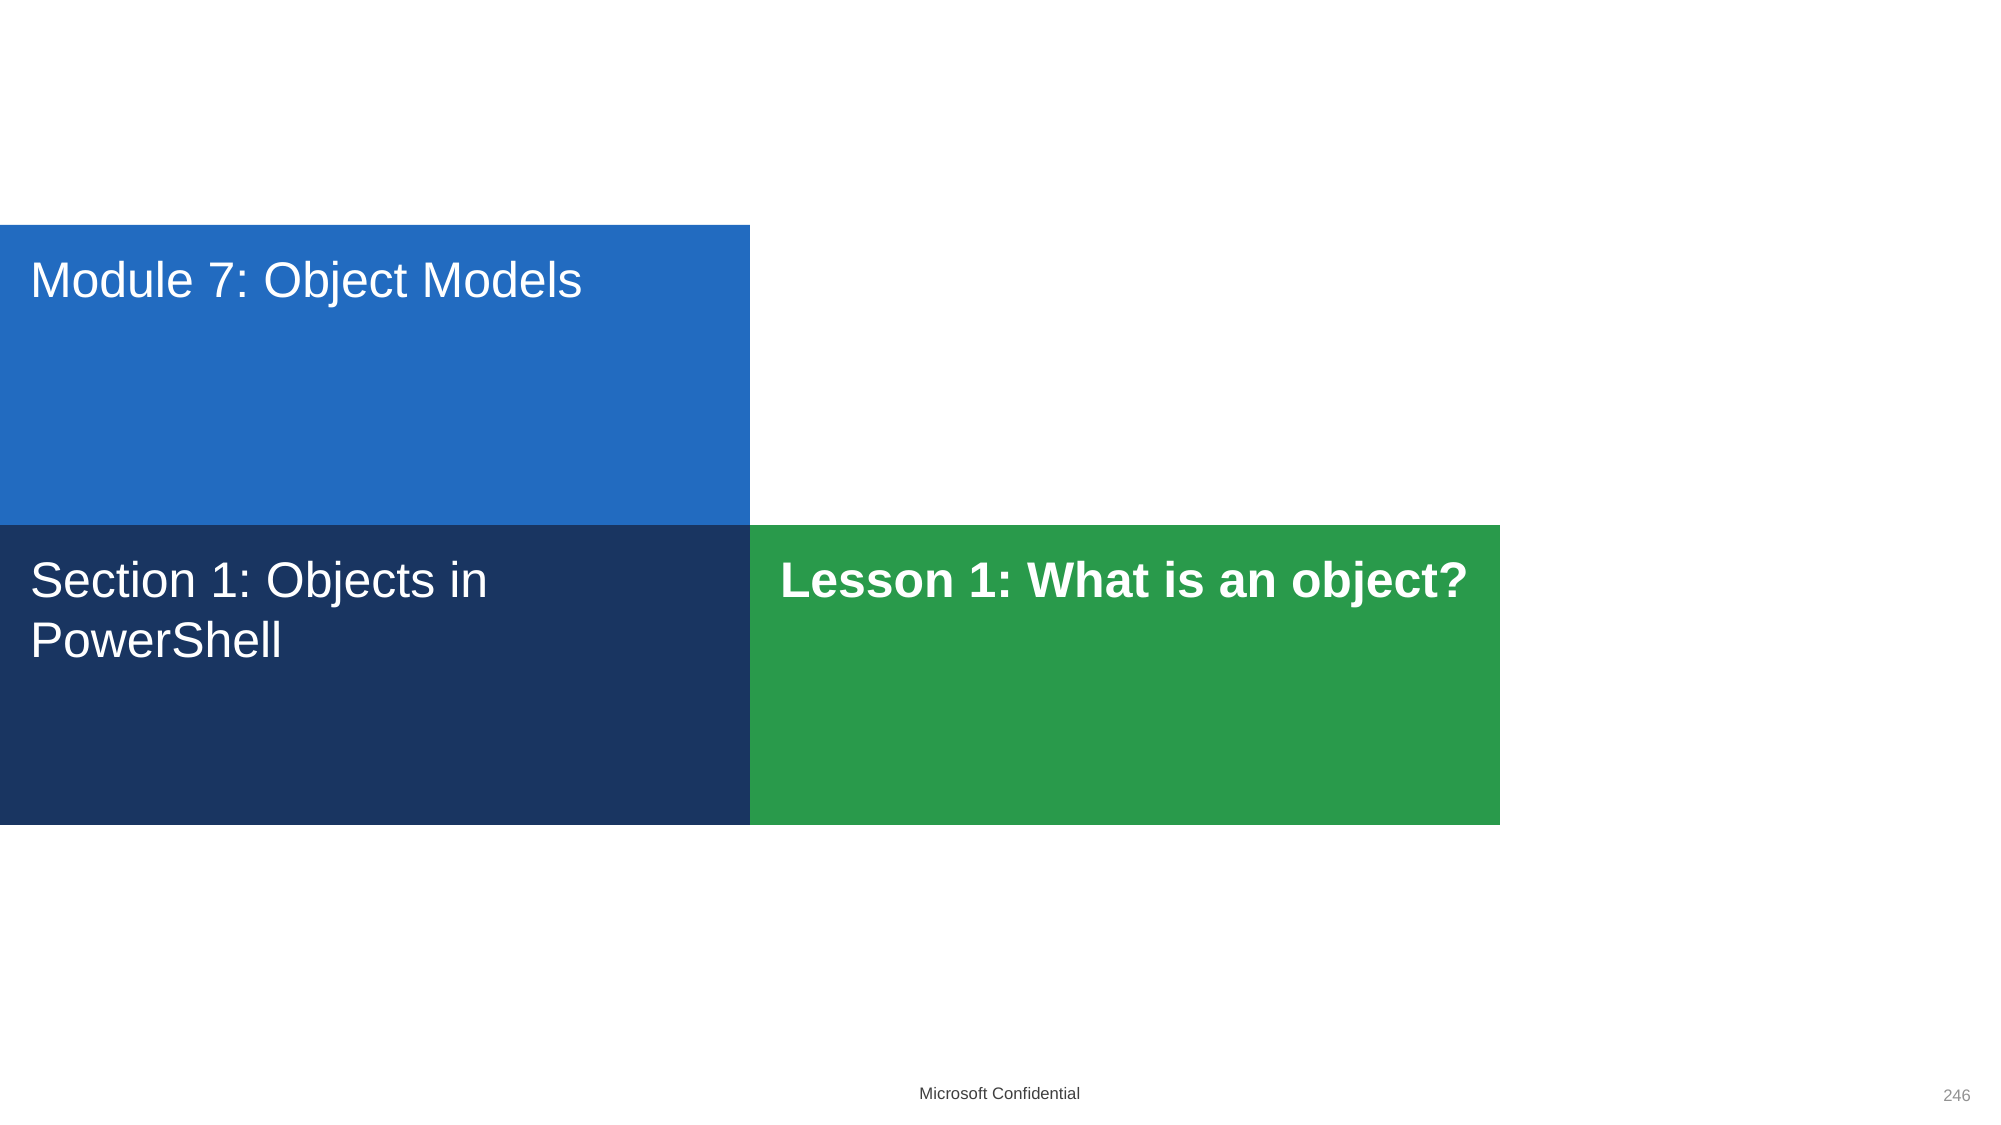

# Module 7: Object Models
Section 1: Objects in PowerShell
Lesson 1: What is an object?
246